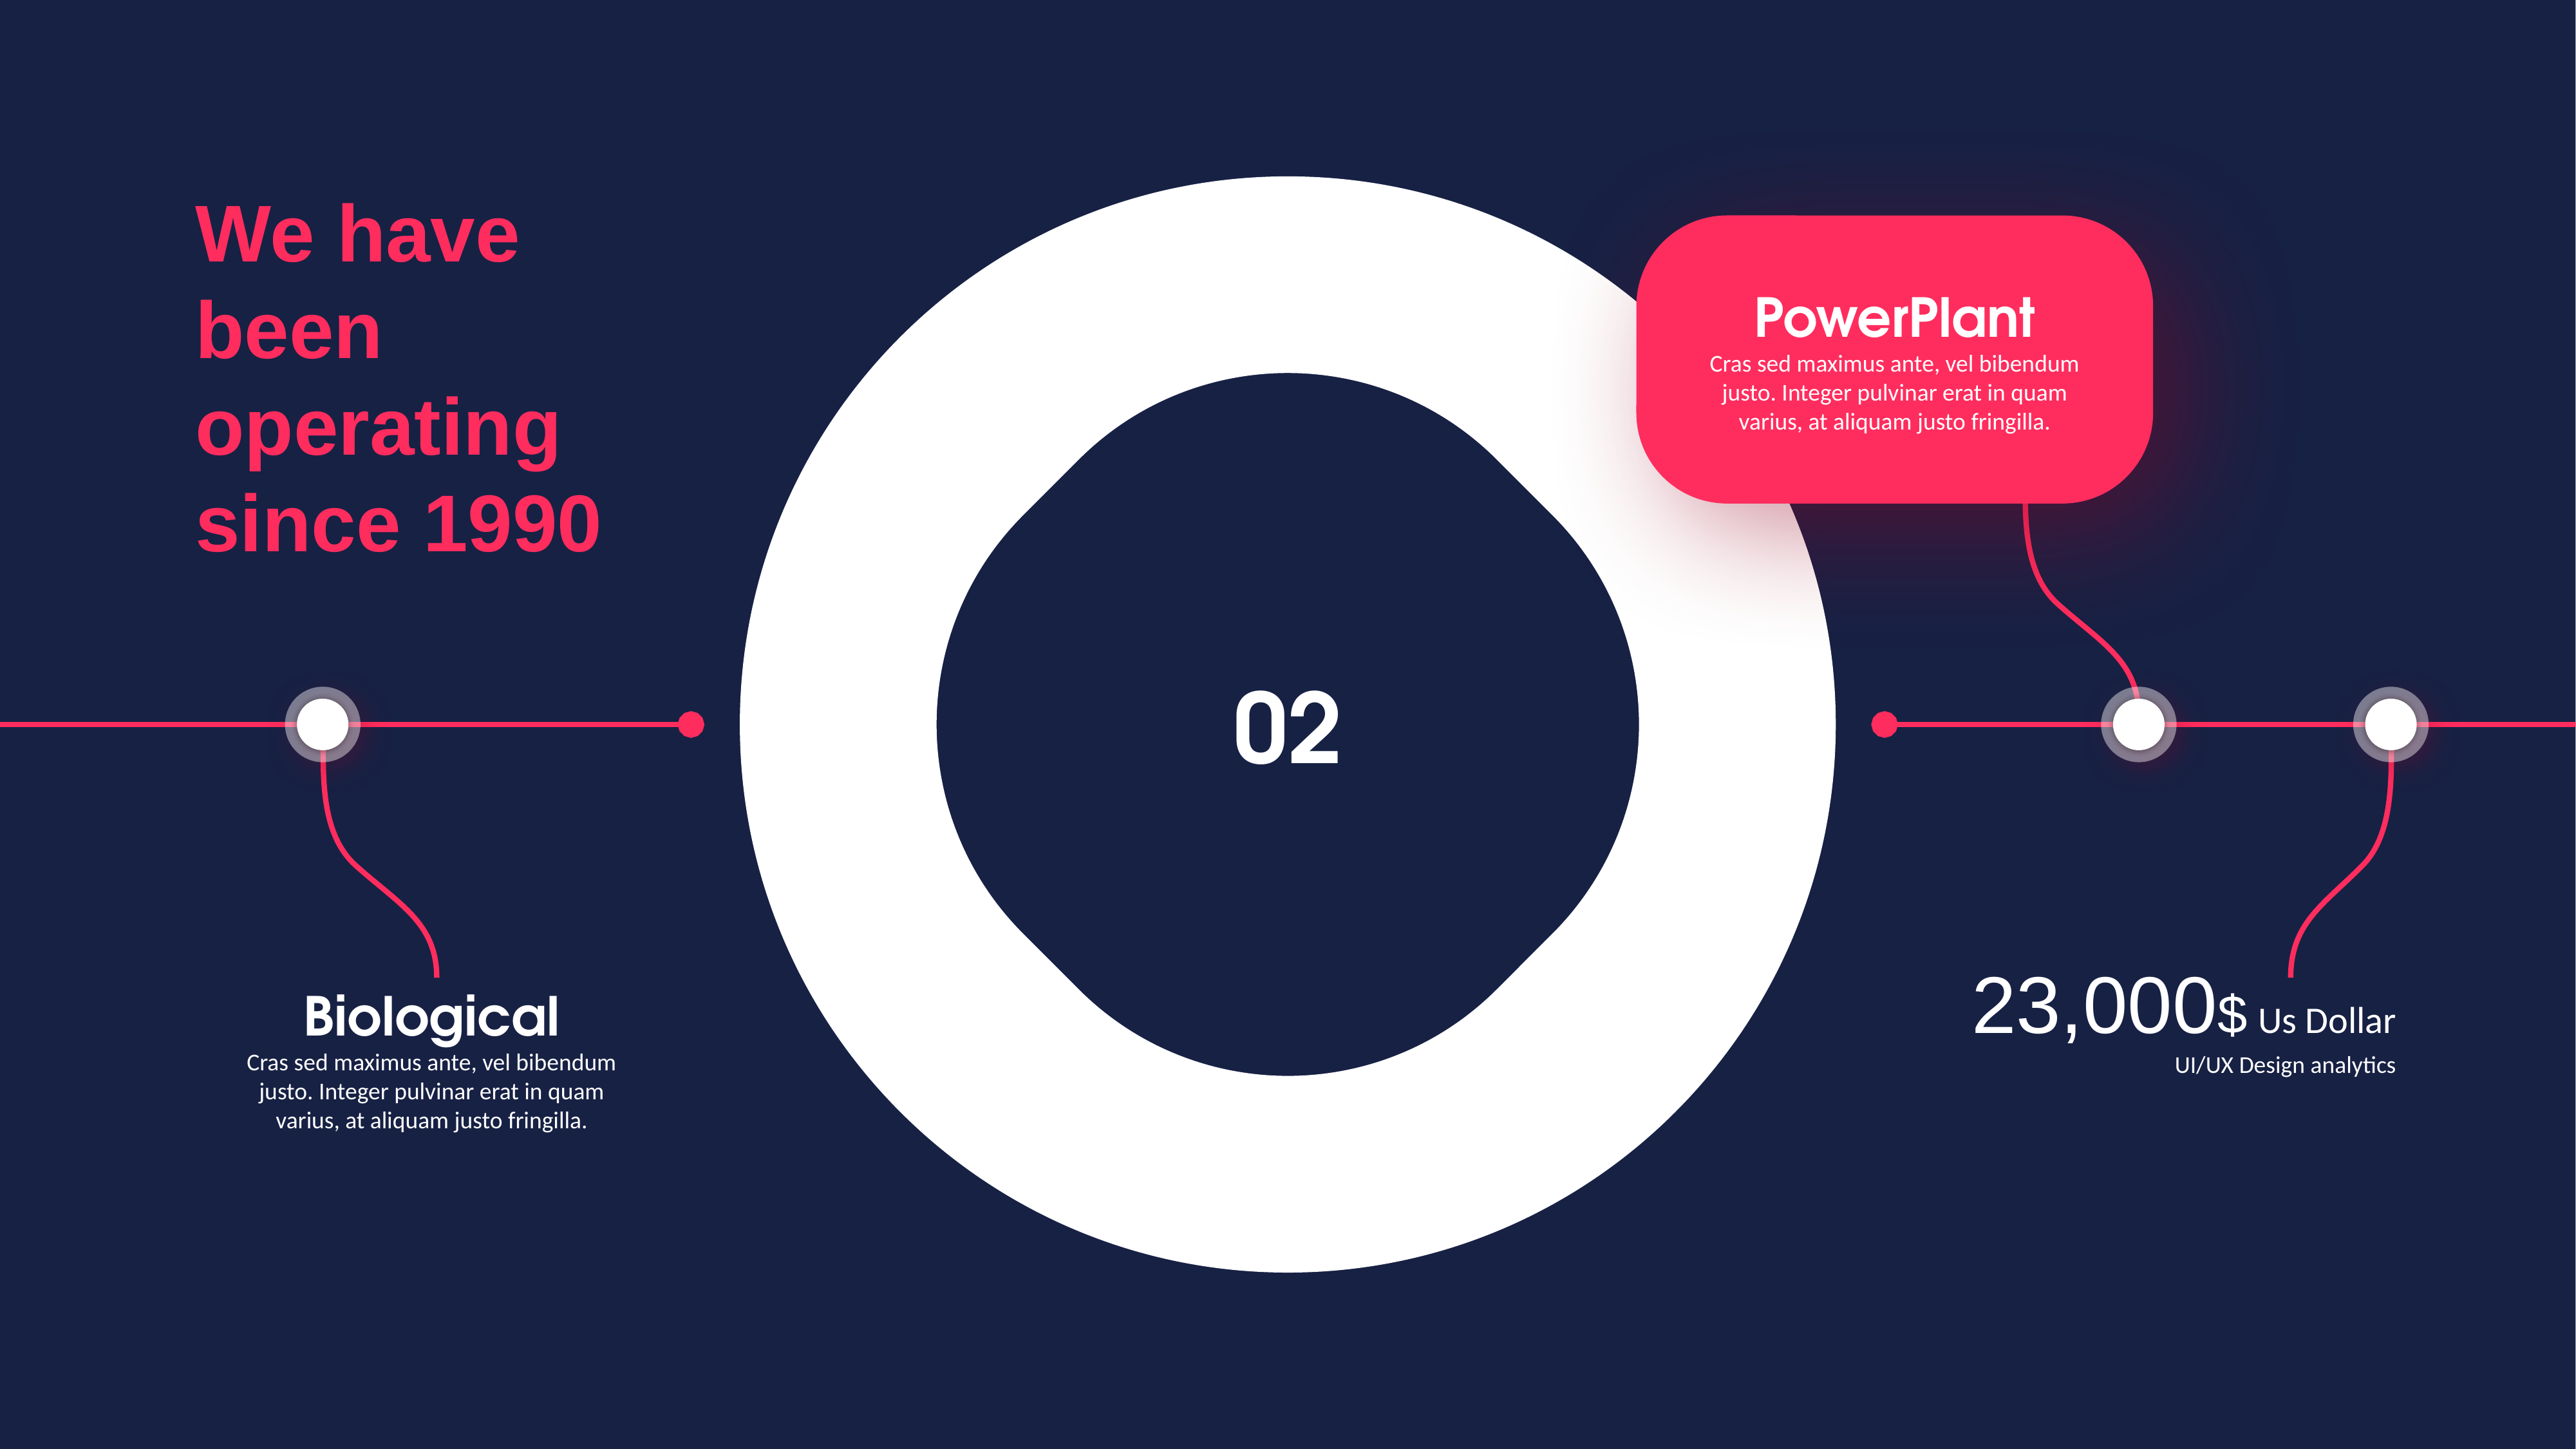

We have been operating since 1990

PowerPlant
Cras sed maximus ante, vel bibendum justo. Integer pulvinar erat in quam varius, at aliquam justo fringilla.

02

23,000$ Us Dollar
UI/UX Design analytics
Biological
Cras sed maximus ante, vel bibendum justo. Integer pulvinar erat in quam varius, at aliquam justo fringilla.